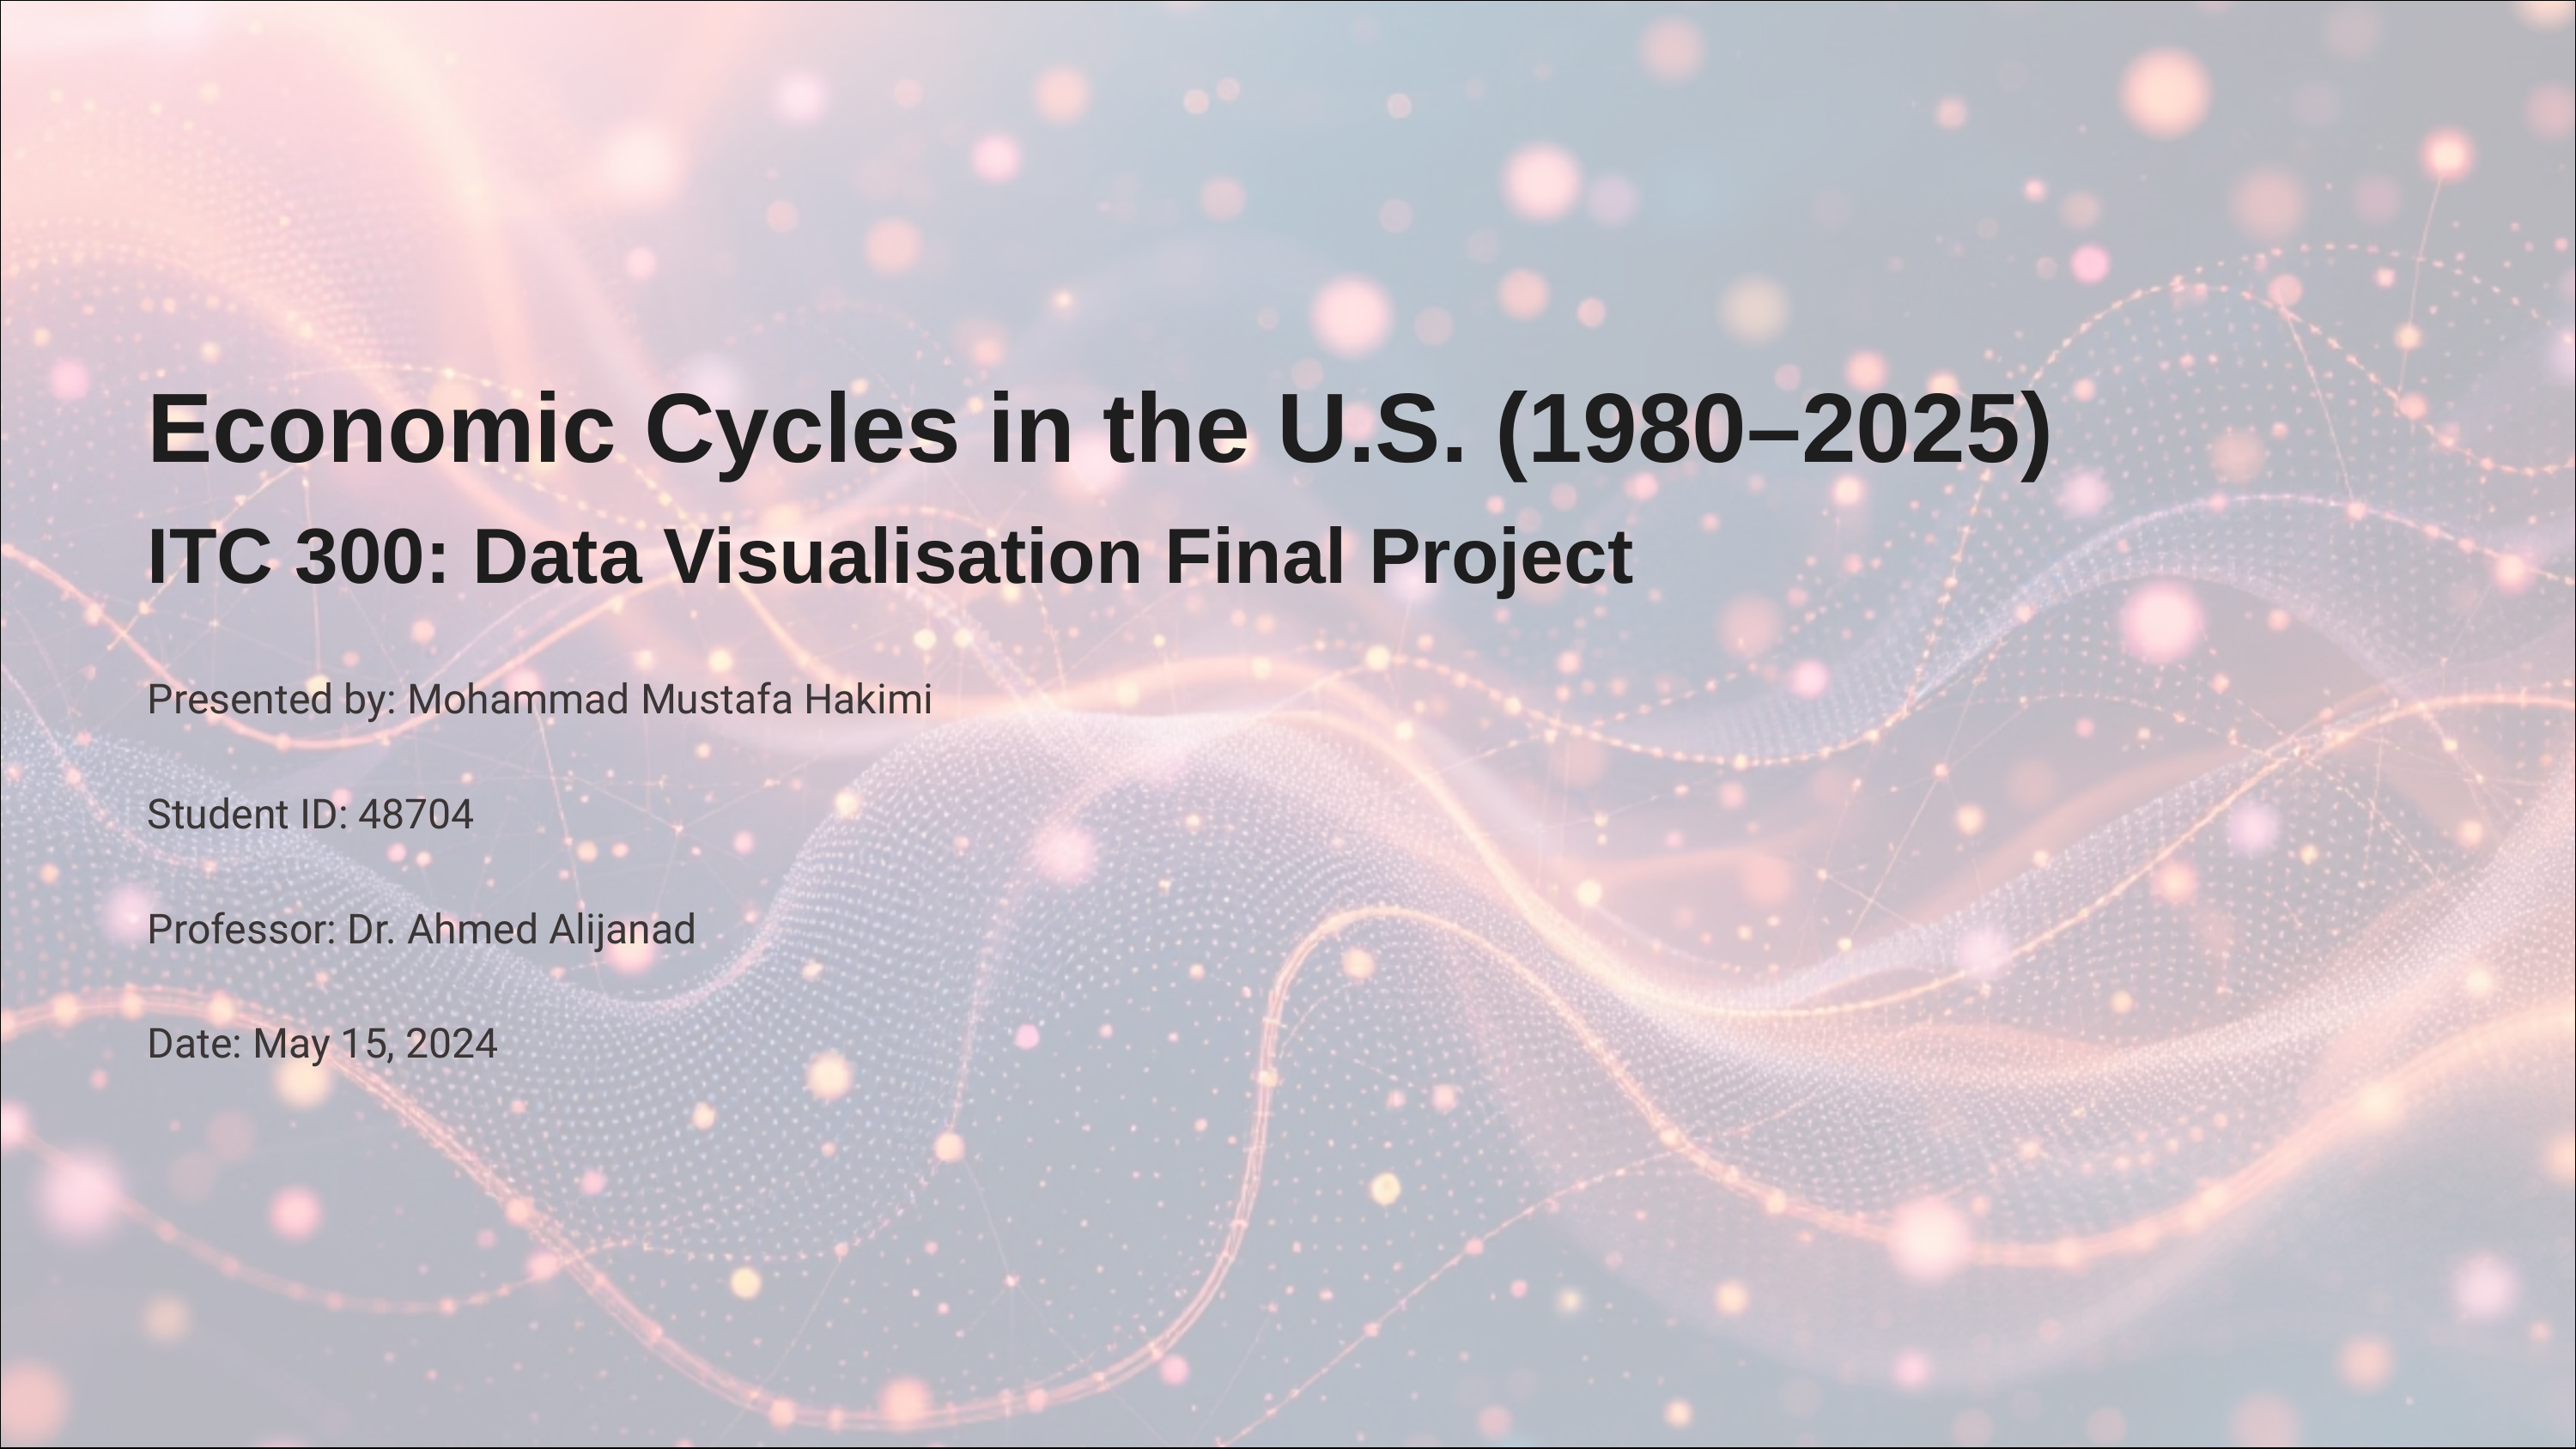

Economic Cycles in the U.S. (1980–2025)
ITC 300: Data Visualisation Final Project
Presented by: Mohammad Mustafa Hakimi
Student ID: 48704
Professor: Dr. Ahmed Alijanad
Date: May 15, 2024